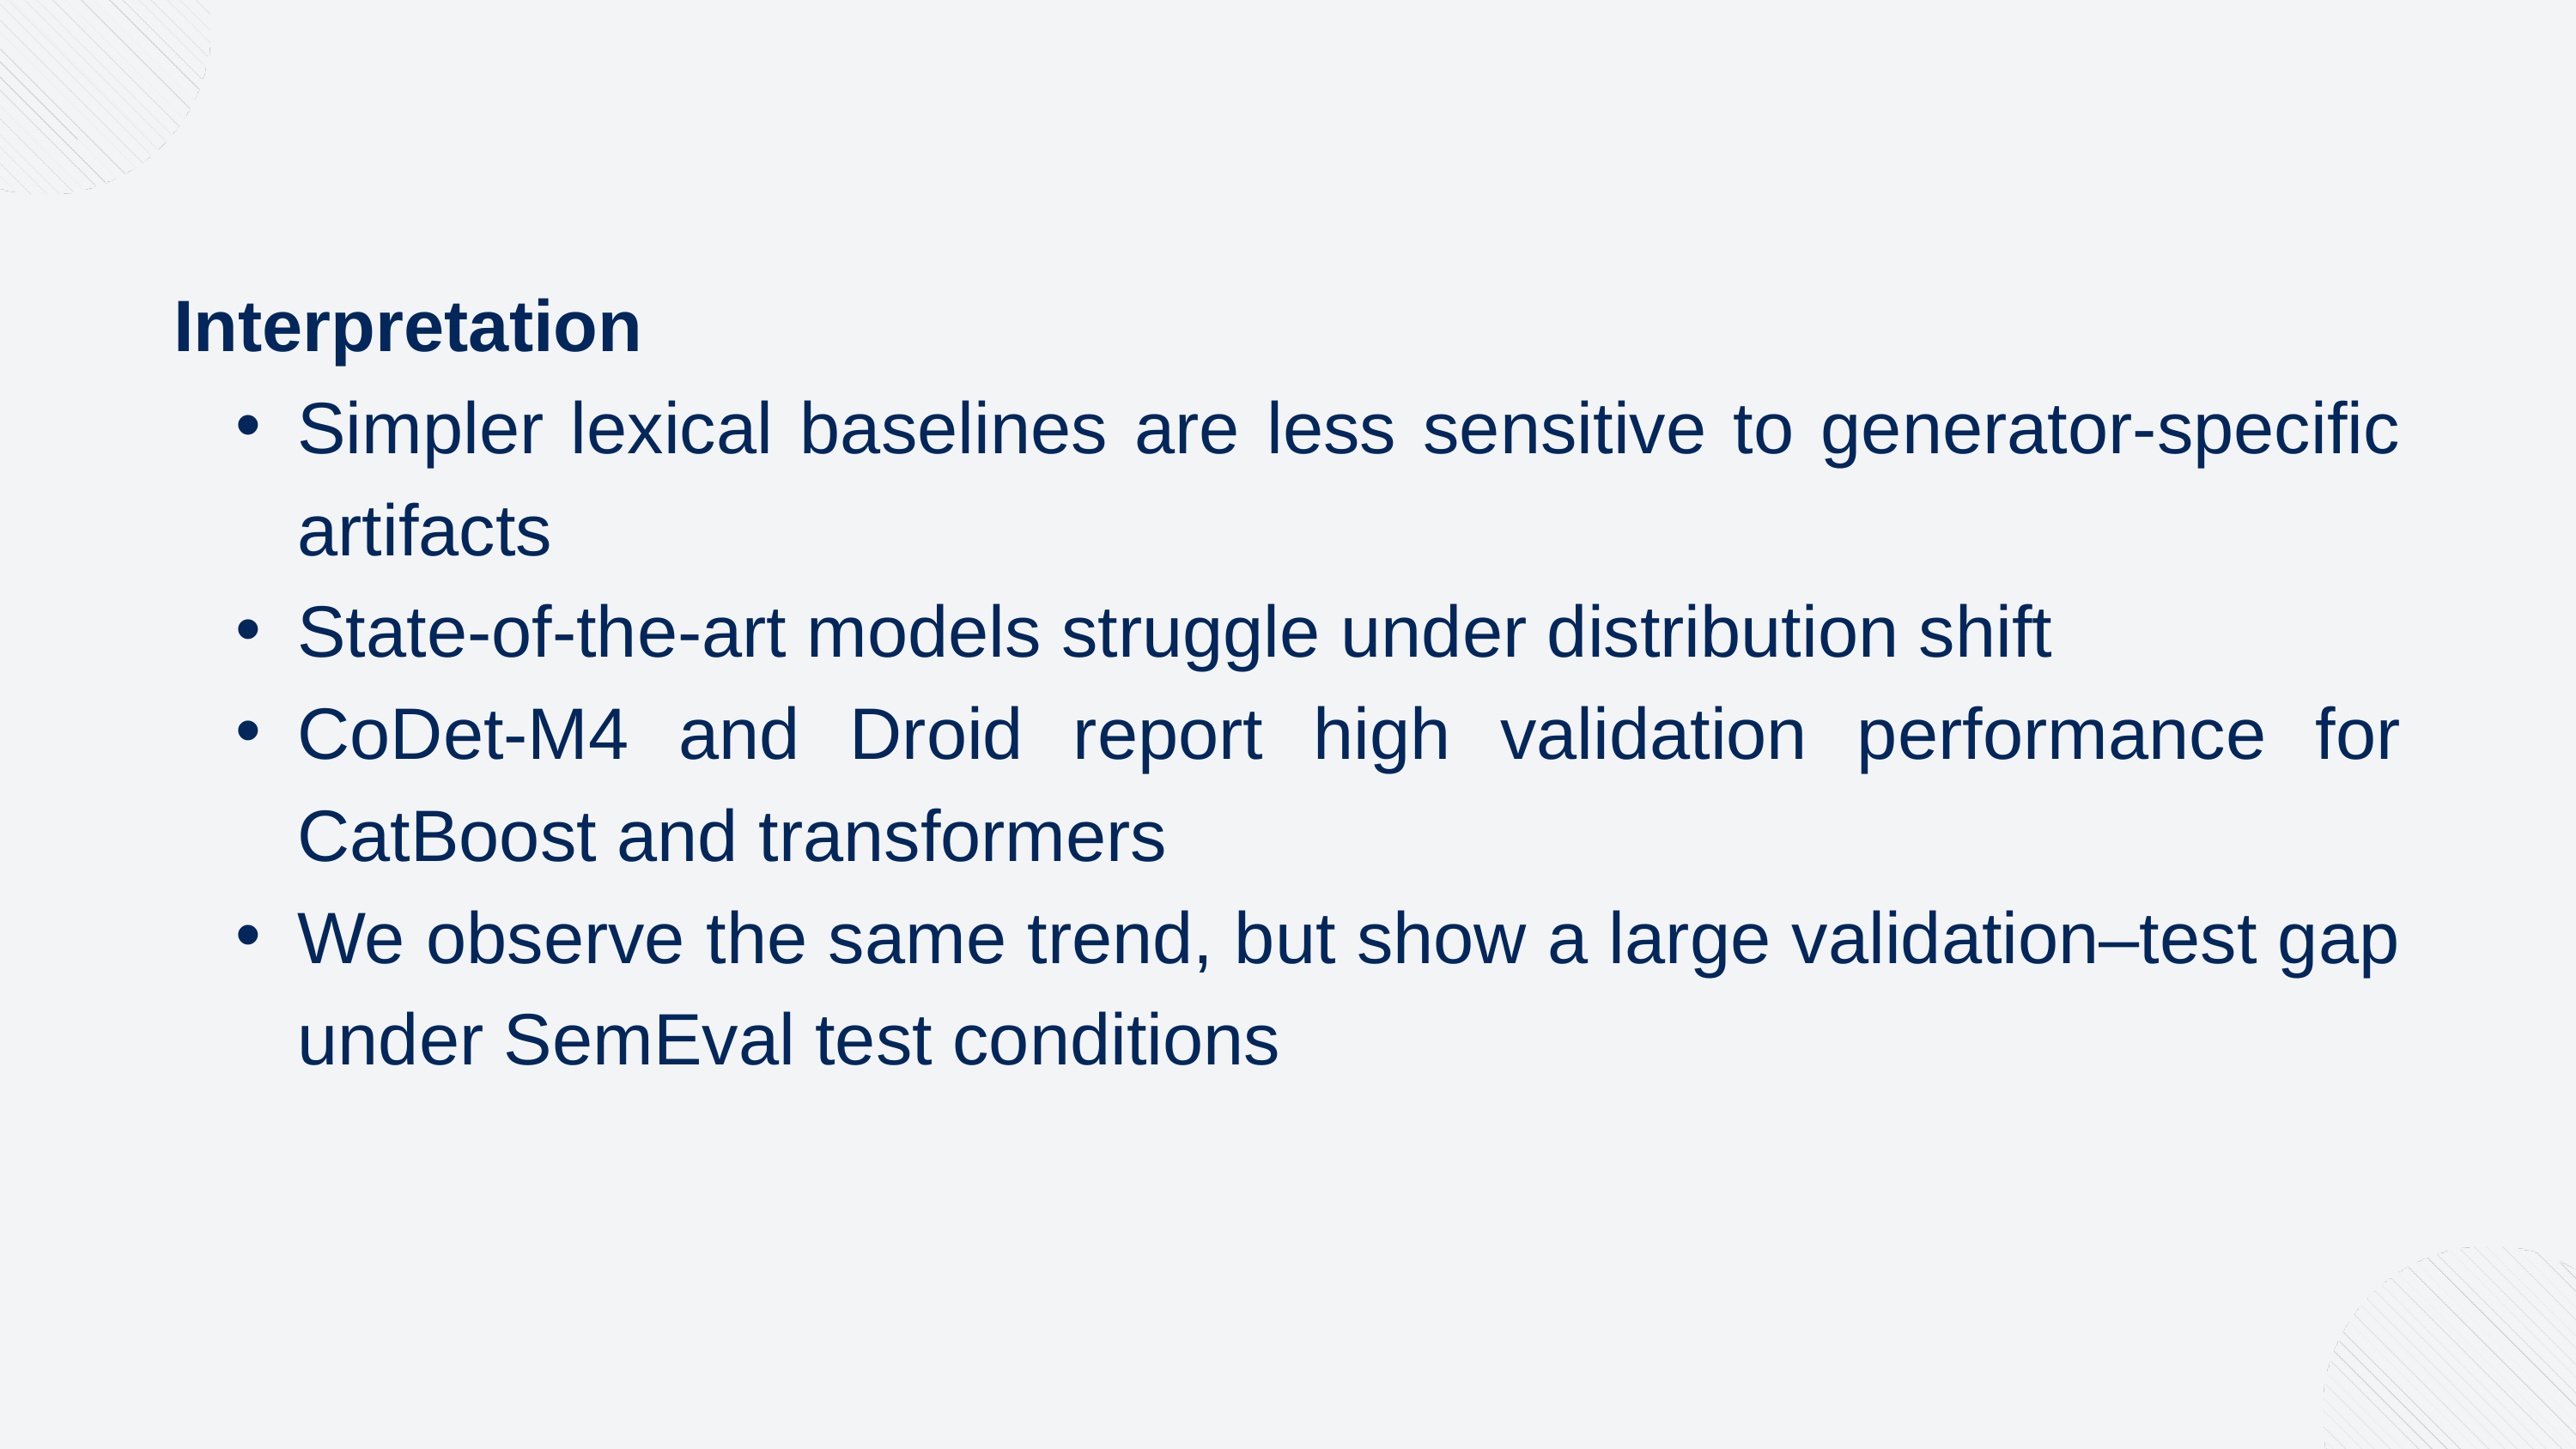

Interpretation
Simpler lexical baselines are less sensitive to generator-specific artifacts
State-of-the-art models struggle under distribution shift
CoDet-M4 and Droid report high validation performance for CatBoost and transformers
We observe the same trend, but show a large validation–test gap under SemEval test conditions